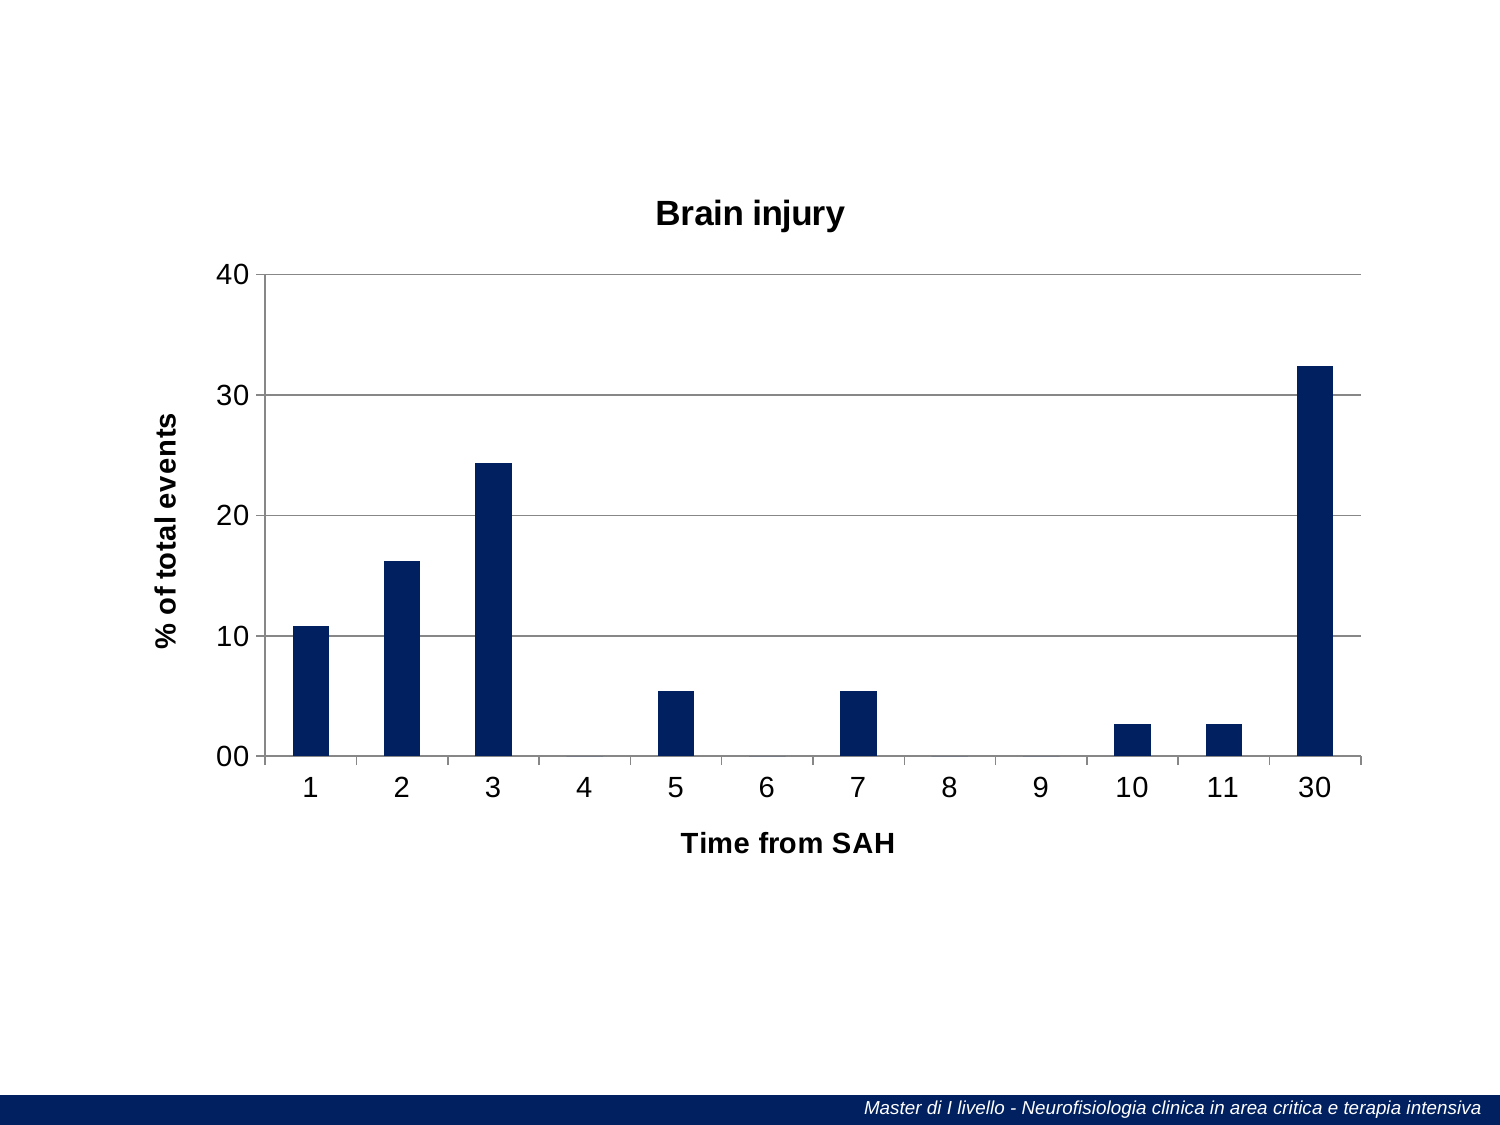

### Chart:

| Category | Brain injury |
|---|---|
| 1 | 10.81081081081081 |
| 2 | 16.216216216216218 |
| 3 | 24.324324324324326 |
| 4 | 0.0 |
| 5 | 5.405405405405405 |
| 6 | 0.0 |
| 7 | 5.405405405405405 |
| 8 | 0.0 |
| 9 | 0.0 |
| 10 | 2.7027027027027026 |
| 11 | 2.7027027027027026 |
| 30 | 32.432432432432435 |
Master di I livello - Neurofisiologia clinica in area critica e terapia intensiva